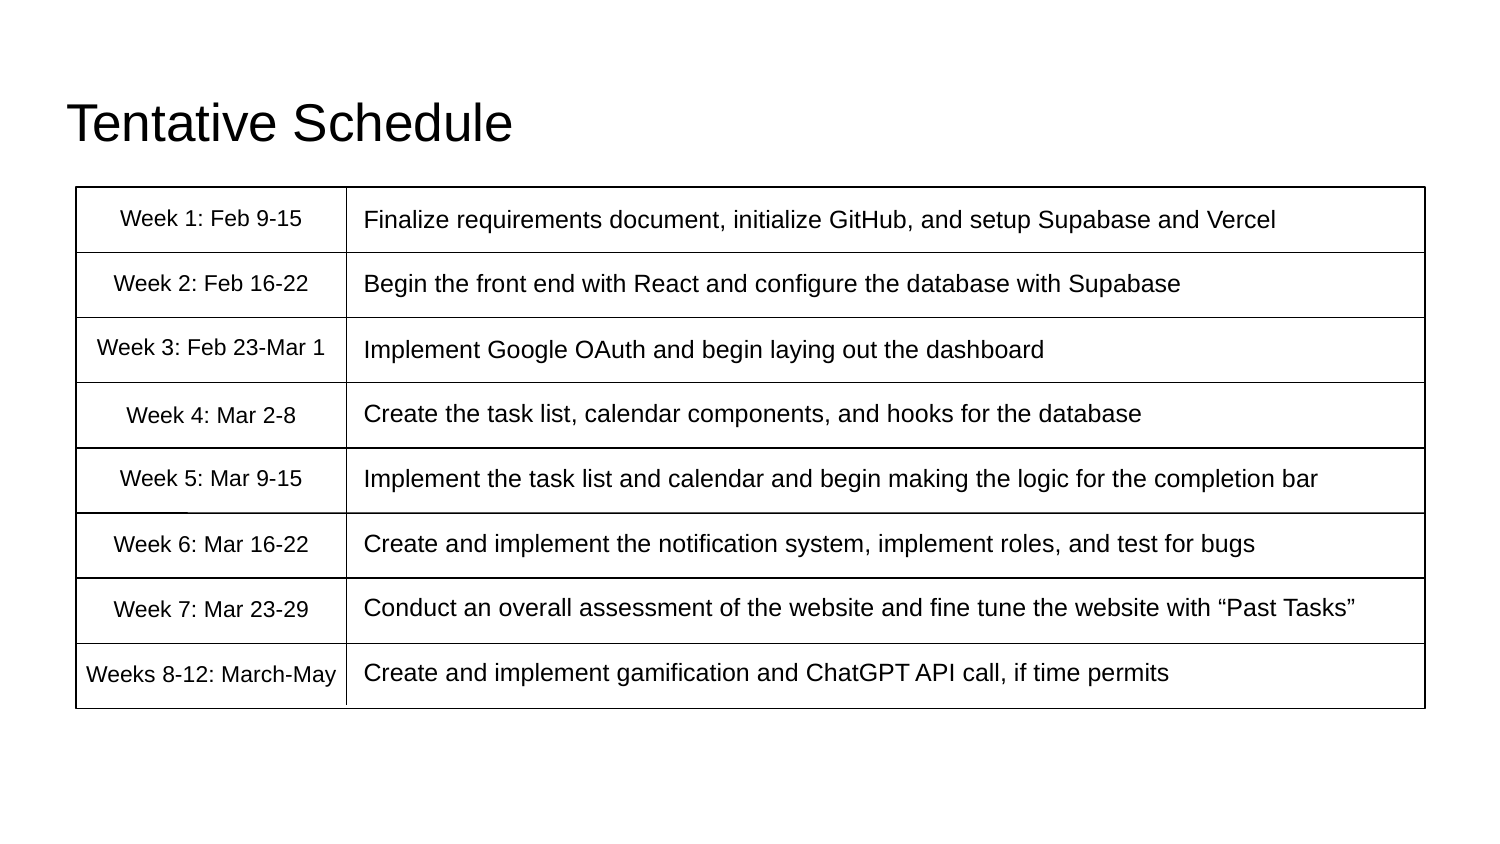

# Tentative Schedule

Finalize requirements document, initialize GitHub, and setup Supabase and Vercel
Week 1: Feb 9-15
Begin the front end with React and configure the database with Supabase
Week 2: Feb 16-22

Implement Google OAuth and begin laying out the dashboard
Week 3: Feb 23-Mar 1
Create the task list, calendar components, and hooks for the database
Week 4: Mar 2-8

Implement the task list and calendar and begin making the logic for the completion bar

Week 5: Mar 9-15
Create and implement the notification system, implement roles, and test for bugs
Week 6: Mar 16-22
Conduct an overall assessment of the website and fine tune the website with “Past Tasks”

Week 7: Mar 23-29
Create and implement gamification and ChatGPT API call, if time permits
Weeks 8-12: March-May